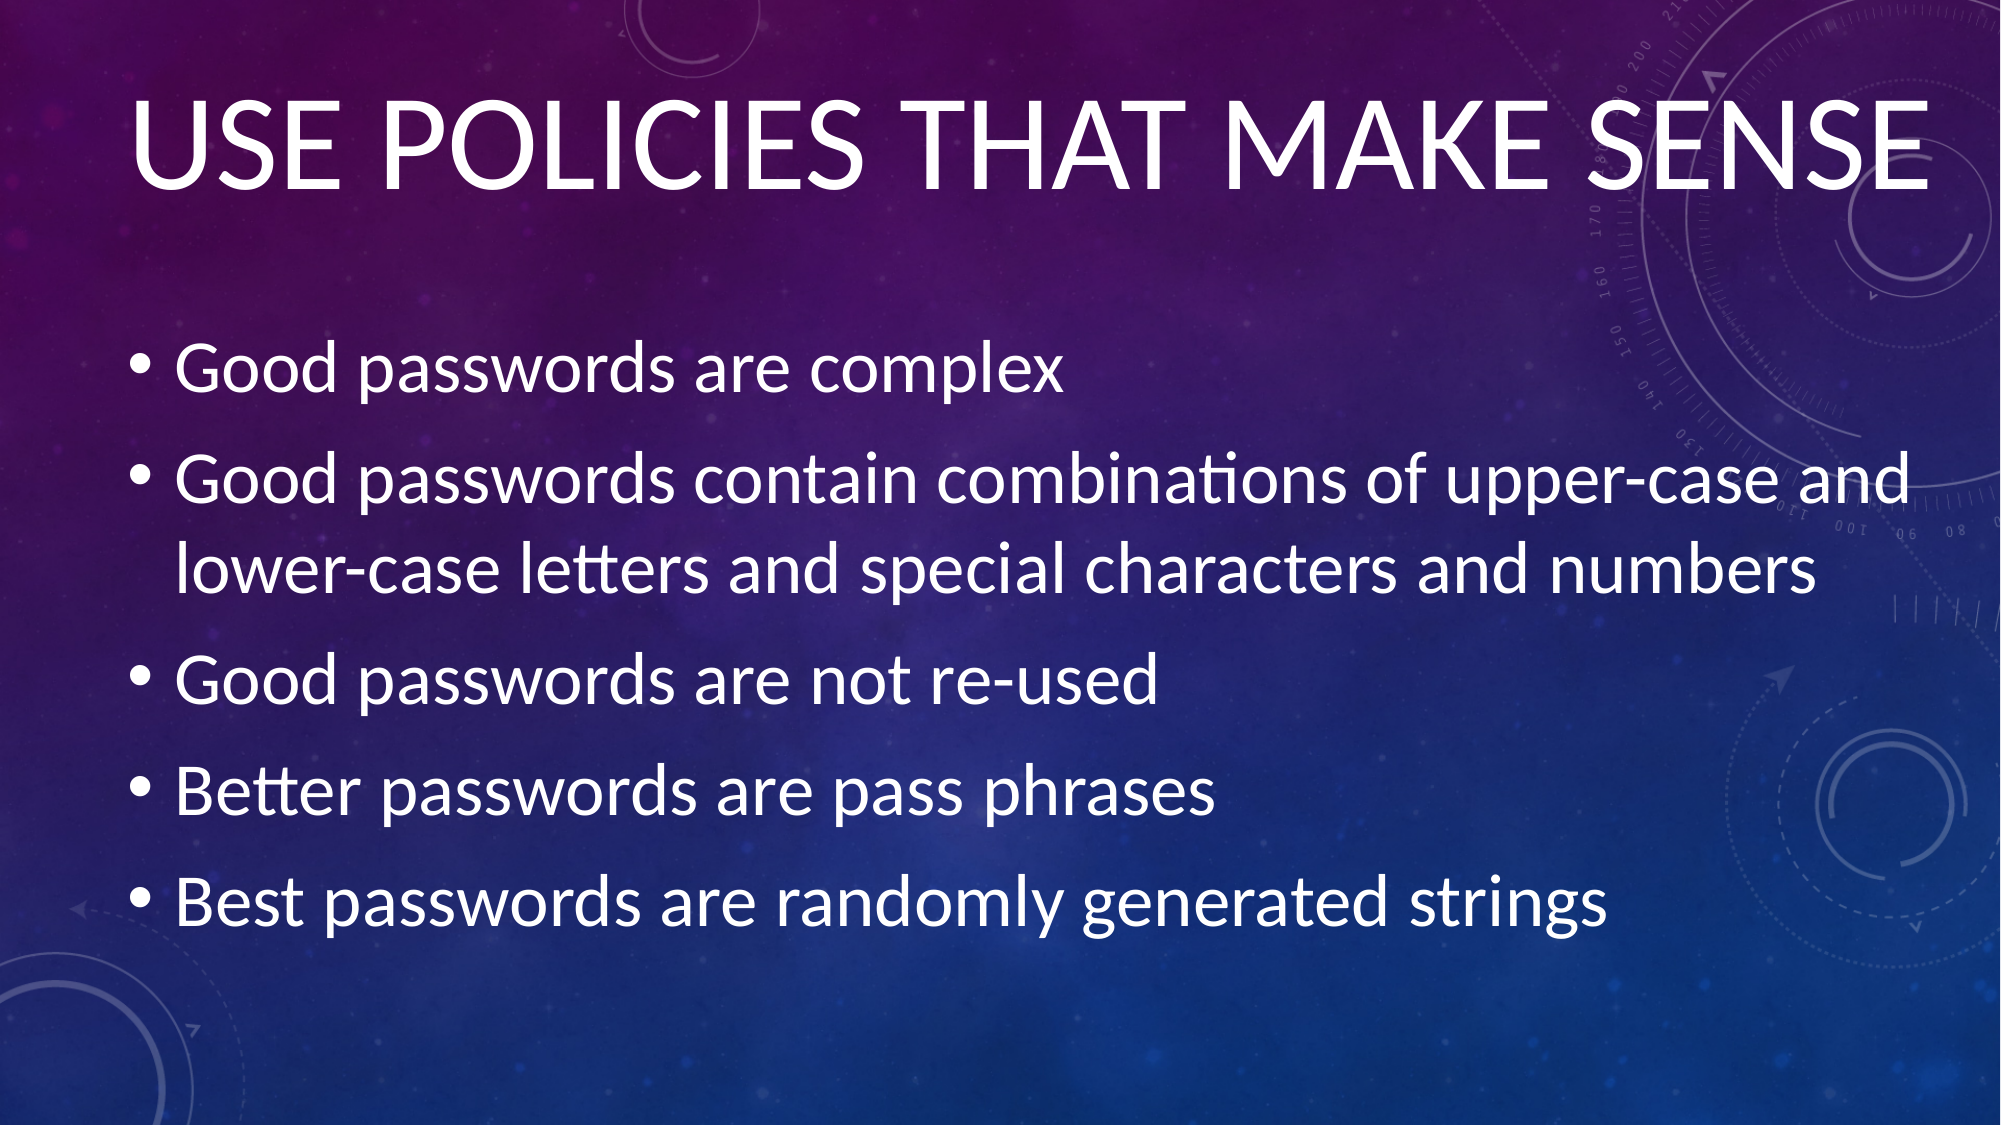

# Use policies that make sense
Good passwords are complex
Good passwords contain combinations of upper-case and lower-case letters and special characters and numbers
Good passwords are not re-used
Better passwords are pass phrases
Best passwords are randomly generated strings